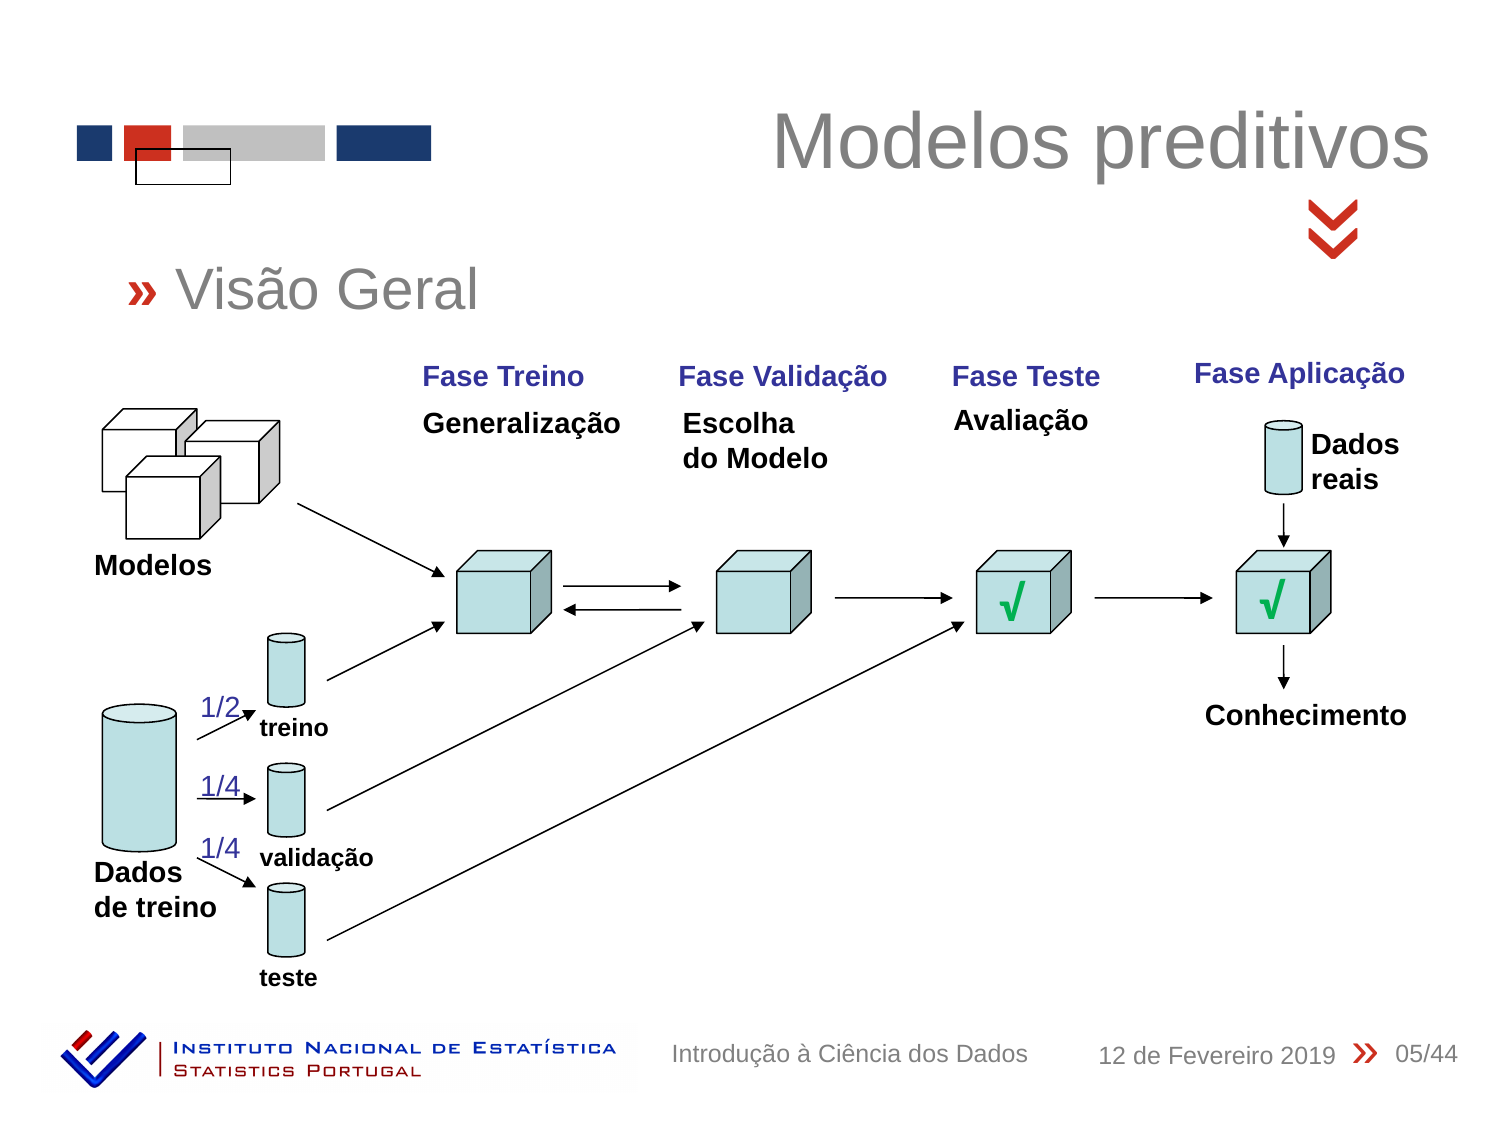

Modelos preditivos
«
» Visão Geral
Fase Aplicação
Fase Treino
Fase Validação
Fase Teste
Avaliação
Generalização
Escolha
do Modelo

Dados
reais

Modelos

√
√

1/2
Conhecimento

treino

1/4

1/4
validação

Dados
de treino

teste
05